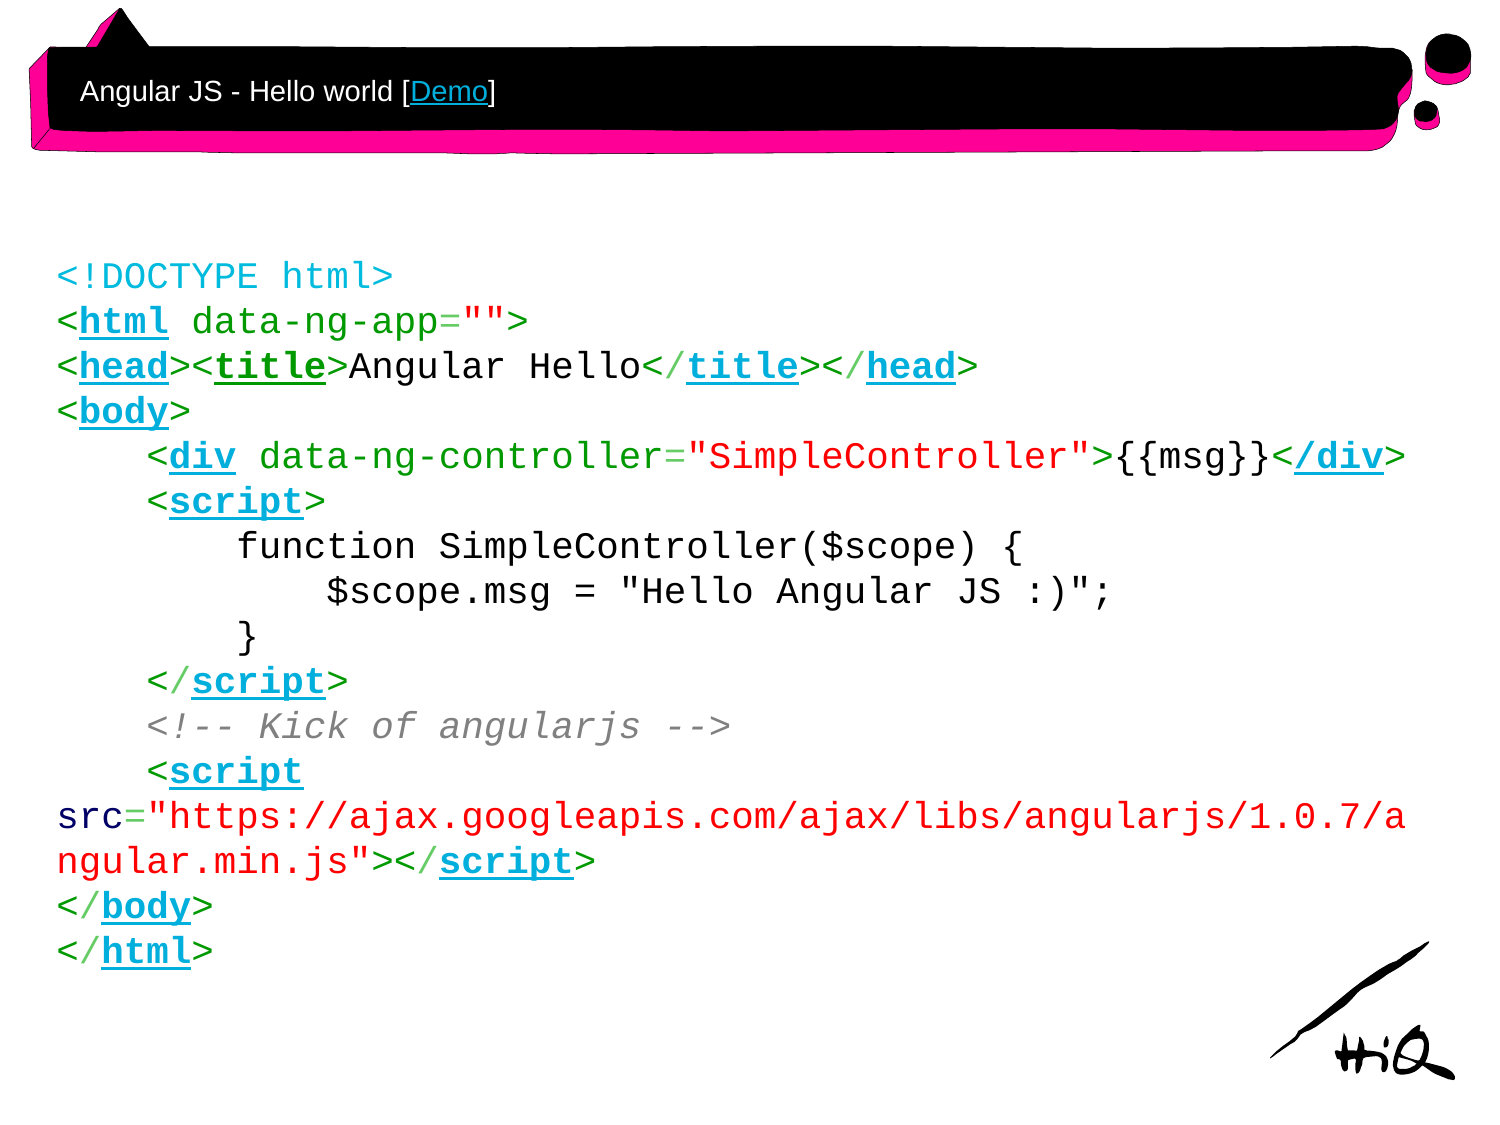

# Angular JS - Hello world [Demo]
<!DOCTYPE html>
<html data-ng-app="">
<head><title>Angular Hello</title></head>
<body>
    <div data-ng-controller="SimpleController">{{msg}}</div>
    <script>
        function SimpleController($scope) {
            $scope.msg = "Hello Angular JS :)";
        }
    </script>
    <!-- Kick of angularjs -->
    <script src="https://ajax.googleapis.com/ajax/libs/angularjs/1.0.7/angular.min.js"></script>
</body>
</html>